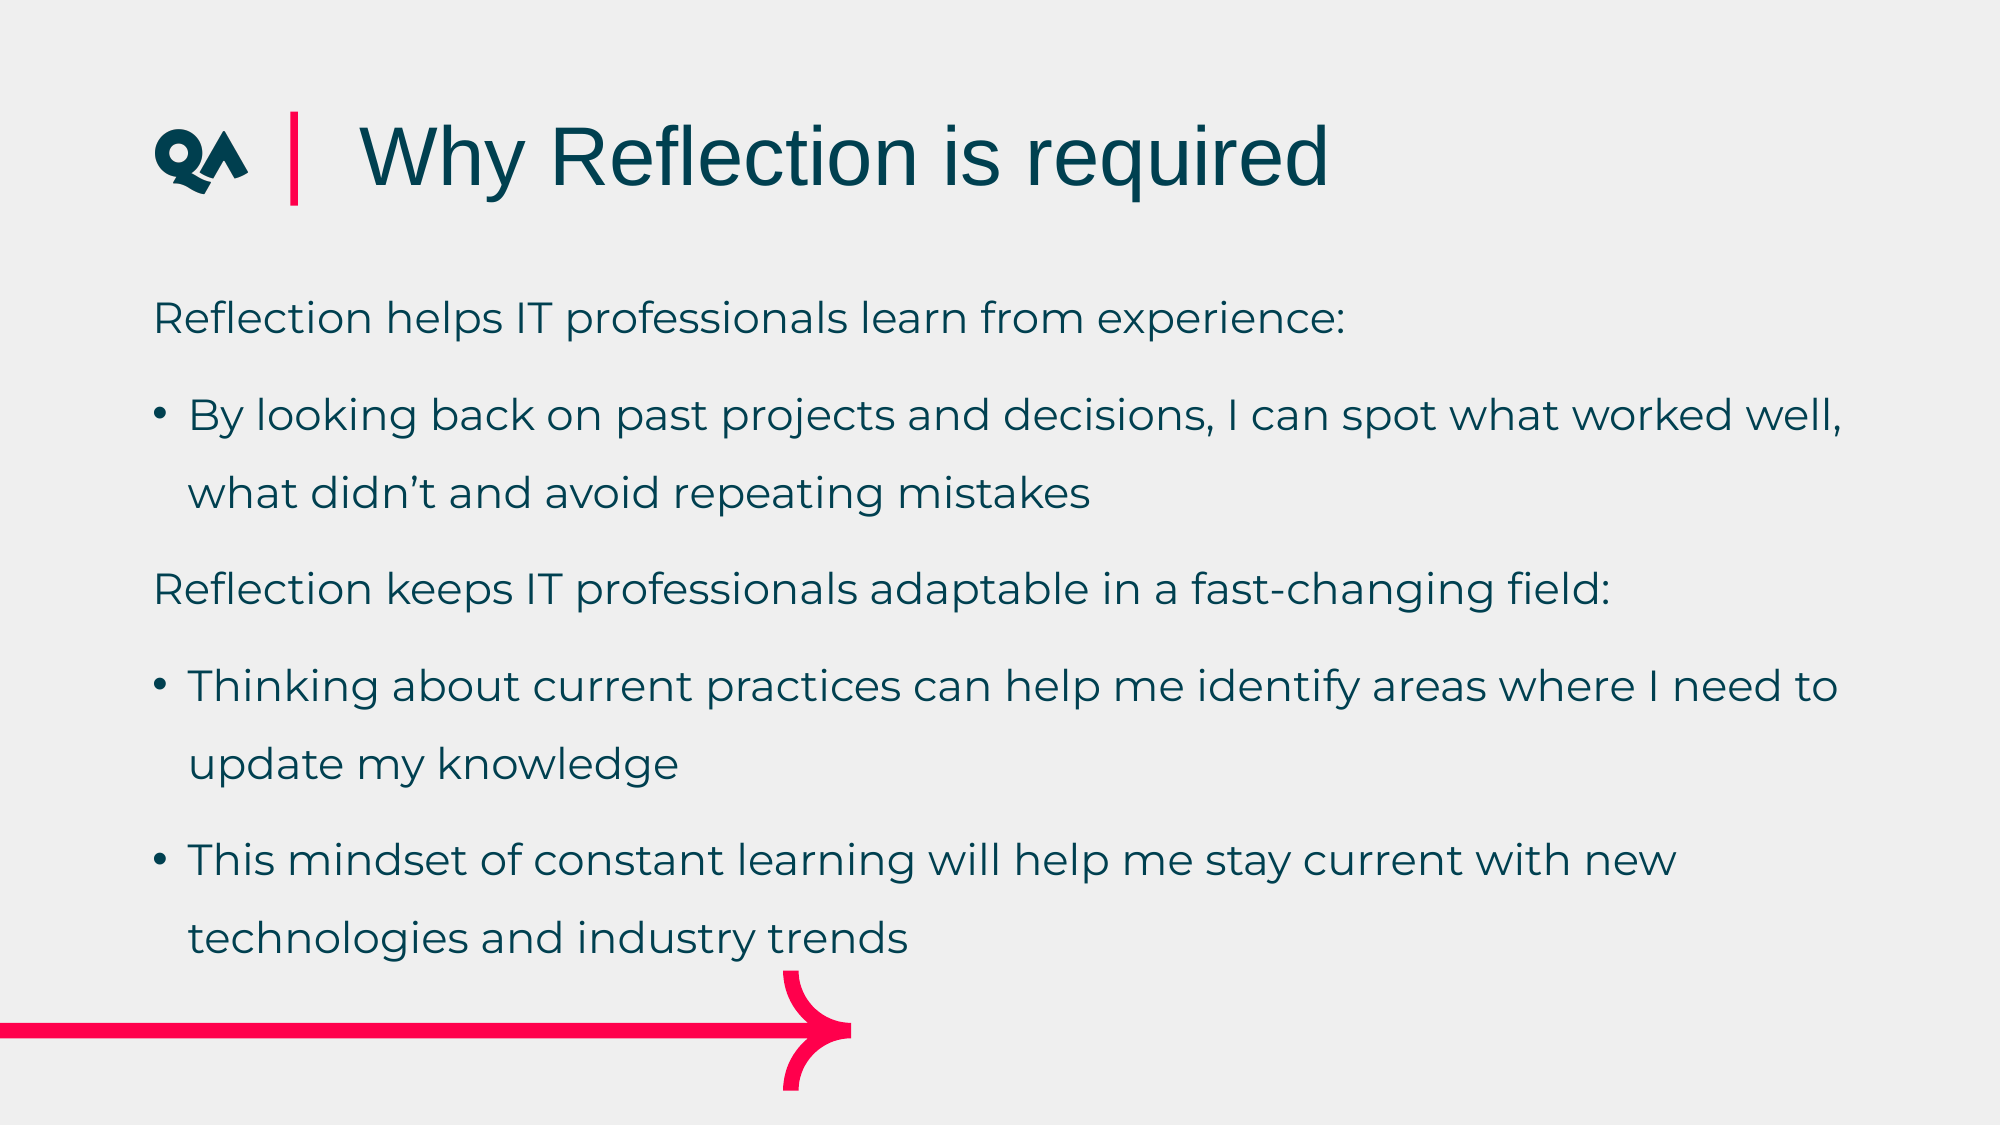

# Why Reflection is required
Reflection helps IT professionals learn from experience:
By looking back on past projects and decisions, I can spot what worked well, what didn’t and avoid repeating mistakes
Reflection keeps IT professionals adaptable in a fast-changing field:
Thinking about current practices can help me identify areas where I need to update my knowledge
This mindset of constant learning will help me stay current with new technologies and industry trends